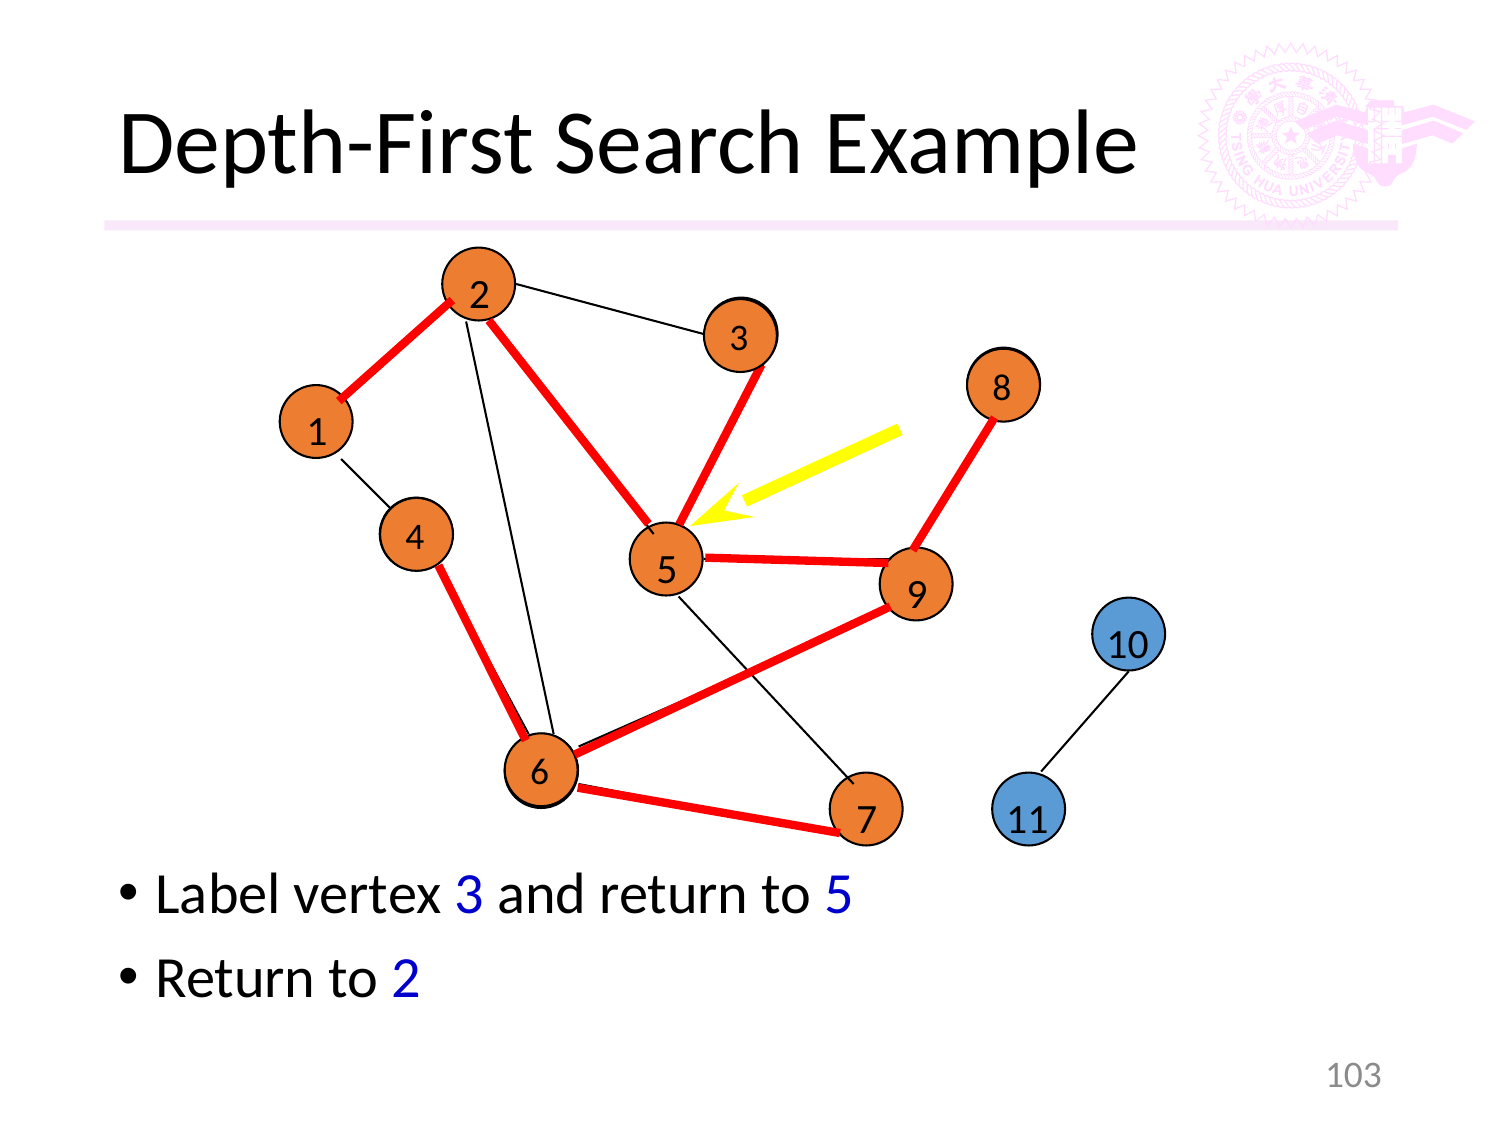

# Depth-First Search Example

2

3

8

1

4

5

9

10

6

7
11

8

6
4

6

3

Label vertex 3 and return to 5
Return to 2
103